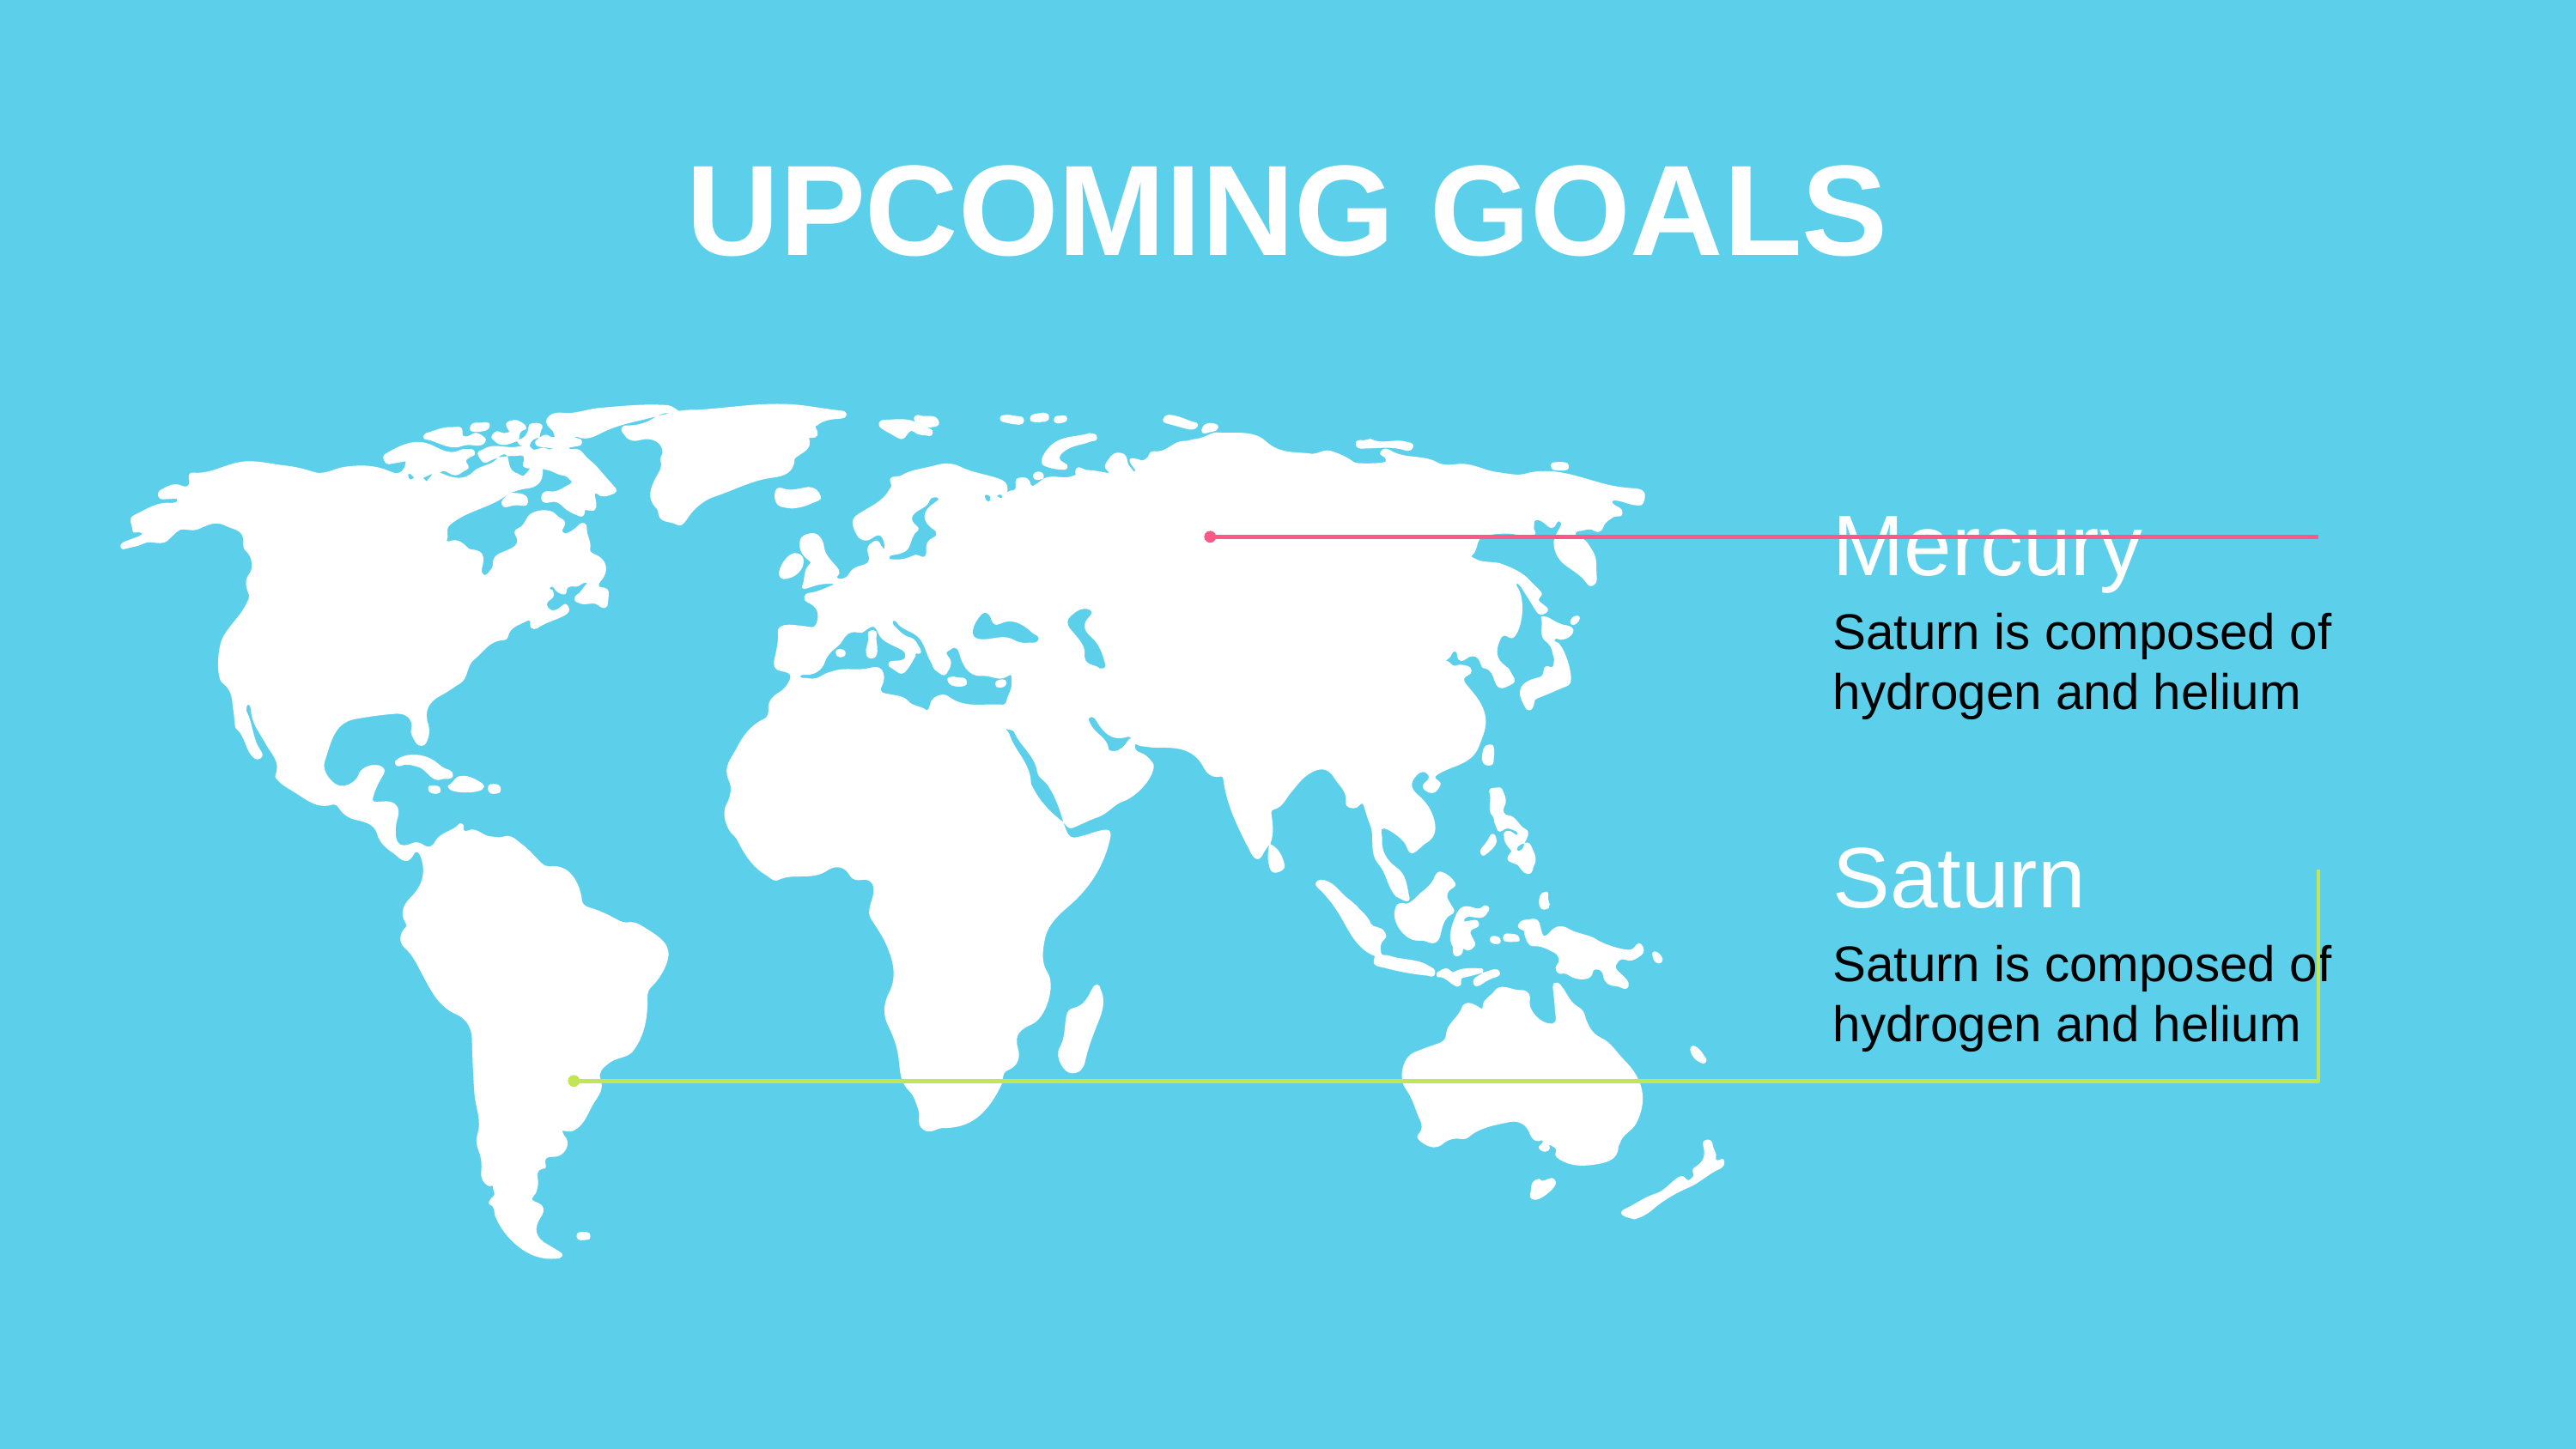

# UPCOMING GOALS

Mercury
Saturn is composed of hydrogen and helium
Saturn
Saturn is composed of hydrogen and helium